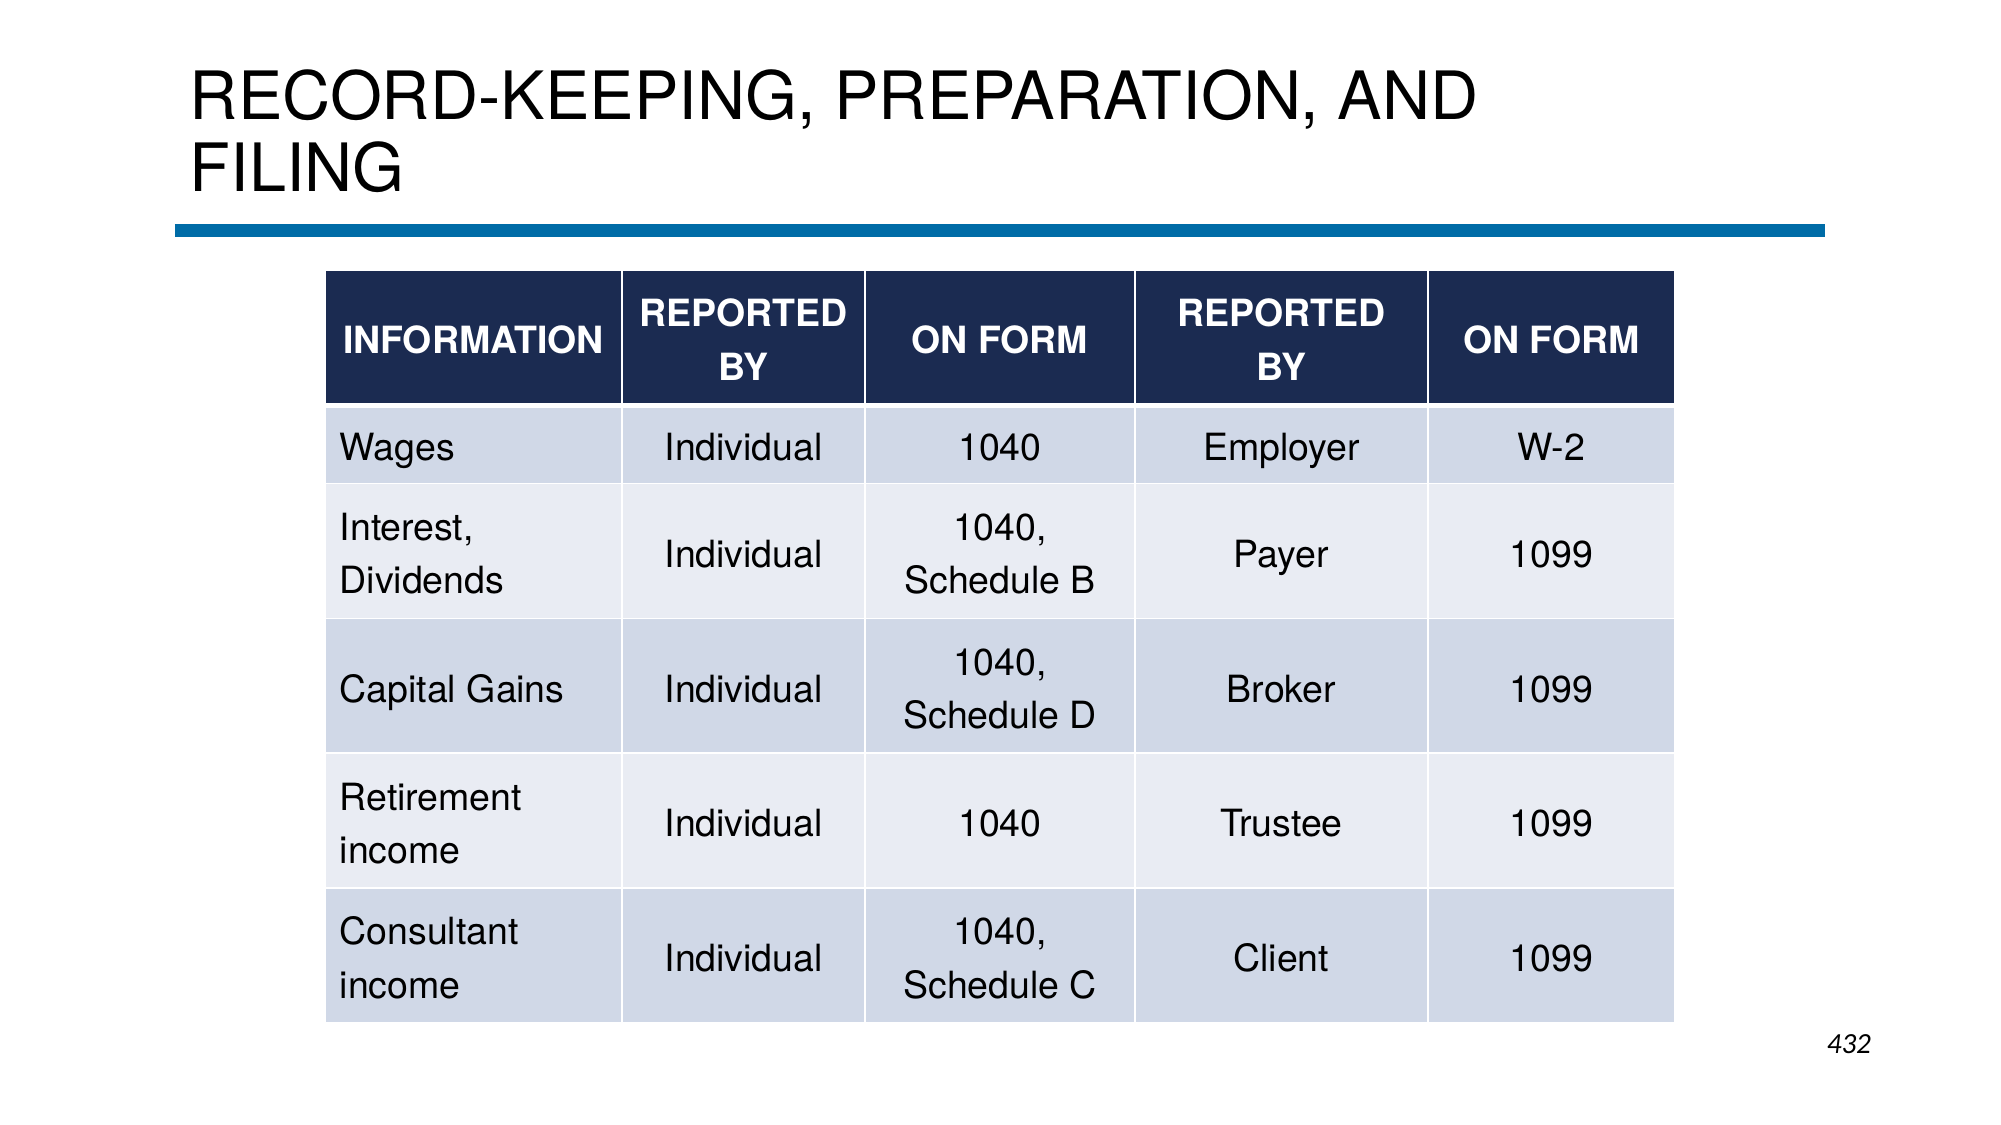

# Record-Keeping, Preparation, and Filing
| Information | Reported by | On Form | Reported by | On Form |
| --- | --- | --- | --- | --- |
| Wages | Individual | 1040 | Employer | W-2 |
| Interest, Dividends | Individual | 1040, Schedule B | Payer | 1099 |
| Capital Gains | Individual | 1040, Schedule D | Broker | 1099 |
| Retirement income | Individual | 1040 | Trustee | 1099 |
| Consultant income | Individual | 1040, Schedule C | Client | 1099 |

1-432